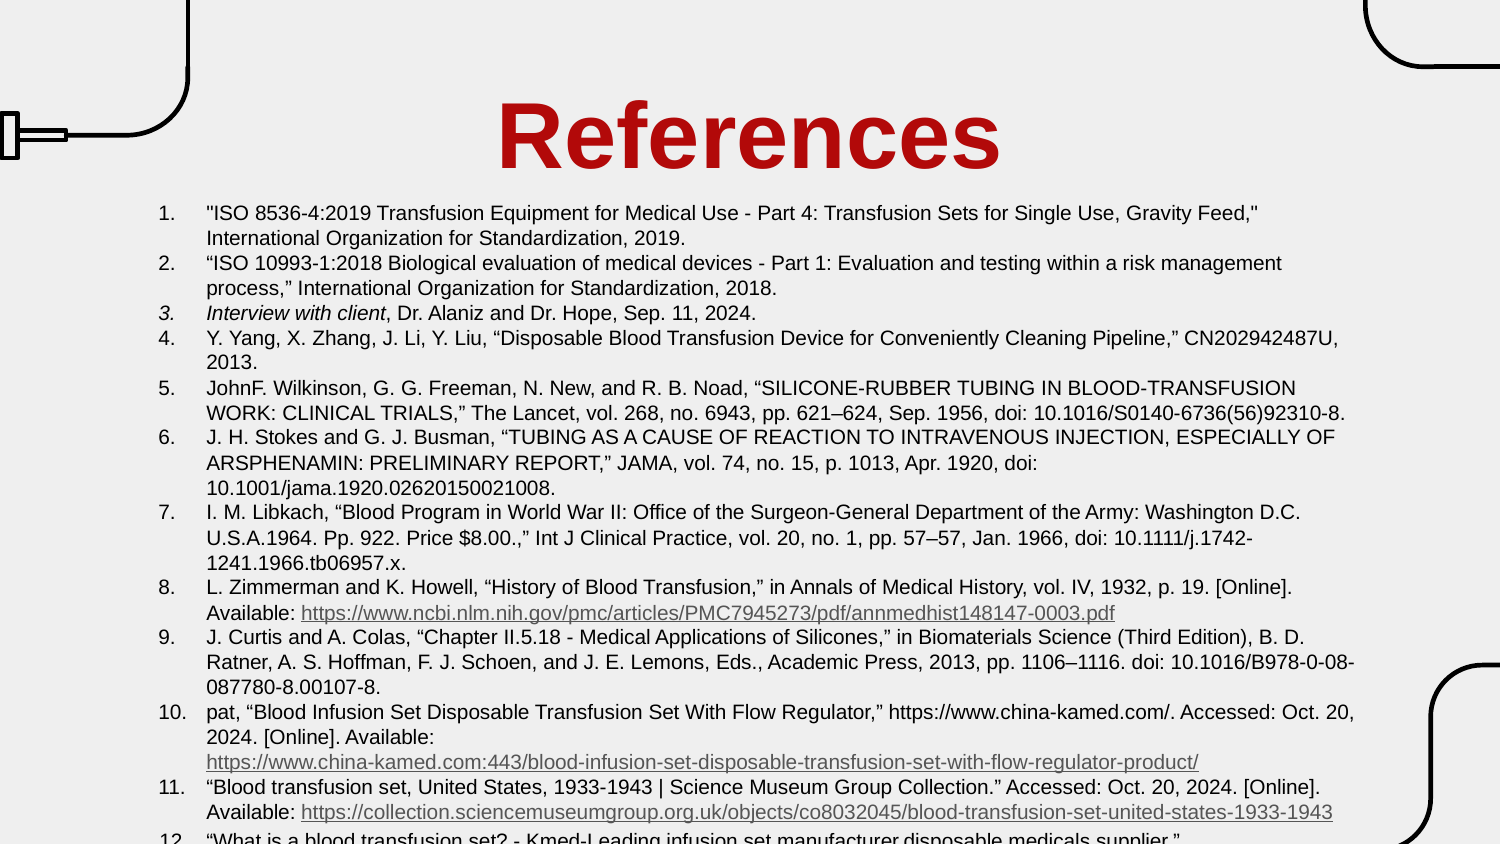

# References
"ISO 8536-4:2019 Transfusion Equipment for Medical Use - Part 4: Transfusion Sets for Single Use, Gravity Feed," International Organization for Standardization, 2019.
“ISO 10993-1:2018 Biological evaluation of medical devices - Part 1: Evaluation and testing within a risk management process,” International Organization for Standardization, 2018.
Interview with client, Dr. Alaniz and Dr. Hope, Sep. 11, 2024.
Y. Yang, X. Zhang, J. Li, Y. Liu, “Disposable Blood Transfusion Device for Conveniently Cleaning Pipeline,” CN202942487U, 2013.
JohnF. Wilkinson, G. G. Freeman, N. New, and R. B. Noad, “SILICONE-RUBBER TUBING IN BLOOD-TRANSFUSION WORK: CLINICAL TRIALS,” The Lancet, vol. 268, no. 6943, pp. 621–624, Sep. 1956, doi: 10.1016/S0140-6736(56)92310-8.
J. H. Stokes and G. J. Busman, “TUBING AS A CAUSE OF REACTION TO INTRAVENOUS INJECTION, ESPECIALLY OF ARSPHENAMIN: PRELIMINARY REPORT,” JAMA, vol. 74, no. 15, p. 1013, Apr. 1920, doi: 10.1001/jama.1920.02620150021008.
I. M. Libkach, “Blood Program in World War II: Office of the Surgeon‐General Department of the Army: Washington D.C. U.S.A.1964. Pp. 922. Price $8.00.,” Int J Clinical Practice, vol. 20, no. 1, pp. 57–57, Jan. 1966, doi: 10.1111/j.1742-1241.1966.tb06957.x.
L. Zimmerman and K. Howell, “History of Blood Transfusion,” in Annals of Medical History, vol. IV, 1932, p. 19. [Online]. Available: https://www.ncbi.nlm.nih.gov/pmc/articles/PMC7945273/pdf/annmedhist148147-0003.pdf
J. Curtis and A. Colas, “Chapter II.5.18 - Medical Applications of Silicones,” in Biomaterials Science (Third Edition), B. D. Ratner, A. S. Hoffman, F. J. Schoen, and J. E. Lemons, Eds., Academic Press, 2013, pp. 1106–1116. doi: 10.1016/B978-0-08-087780-8.00107-8.
pat, “Blood Infusion Set Disposable Transfusion Set With Flow Regulator,” https://www.china-kamed.com/. Accessed: Oct. 20, 2024. [Online]. Available: https://www.china-kamed.com:443/blood-infusion-set-disposable-transfusion-set-with-flow-regulator-product/
“Blood transfusion set, United States, 1933-1943 | Science Museum Group Collection.” Accessed: Oct. 20, 2024. [Online]. Available: https://collection.sciencemuseumgroup.org.uk/objects/co8032045/blood-transfusion-set-united-states-1933-1943
“What is a blood transfusion set? - Kmed-Leading infusion set manufacturer,disposable medicals supplier,” https://www.kmedhealth.com/, Apr. 16, 2021. https://www.kmedhealth.com/what-is-a-blood-transfusion-set/